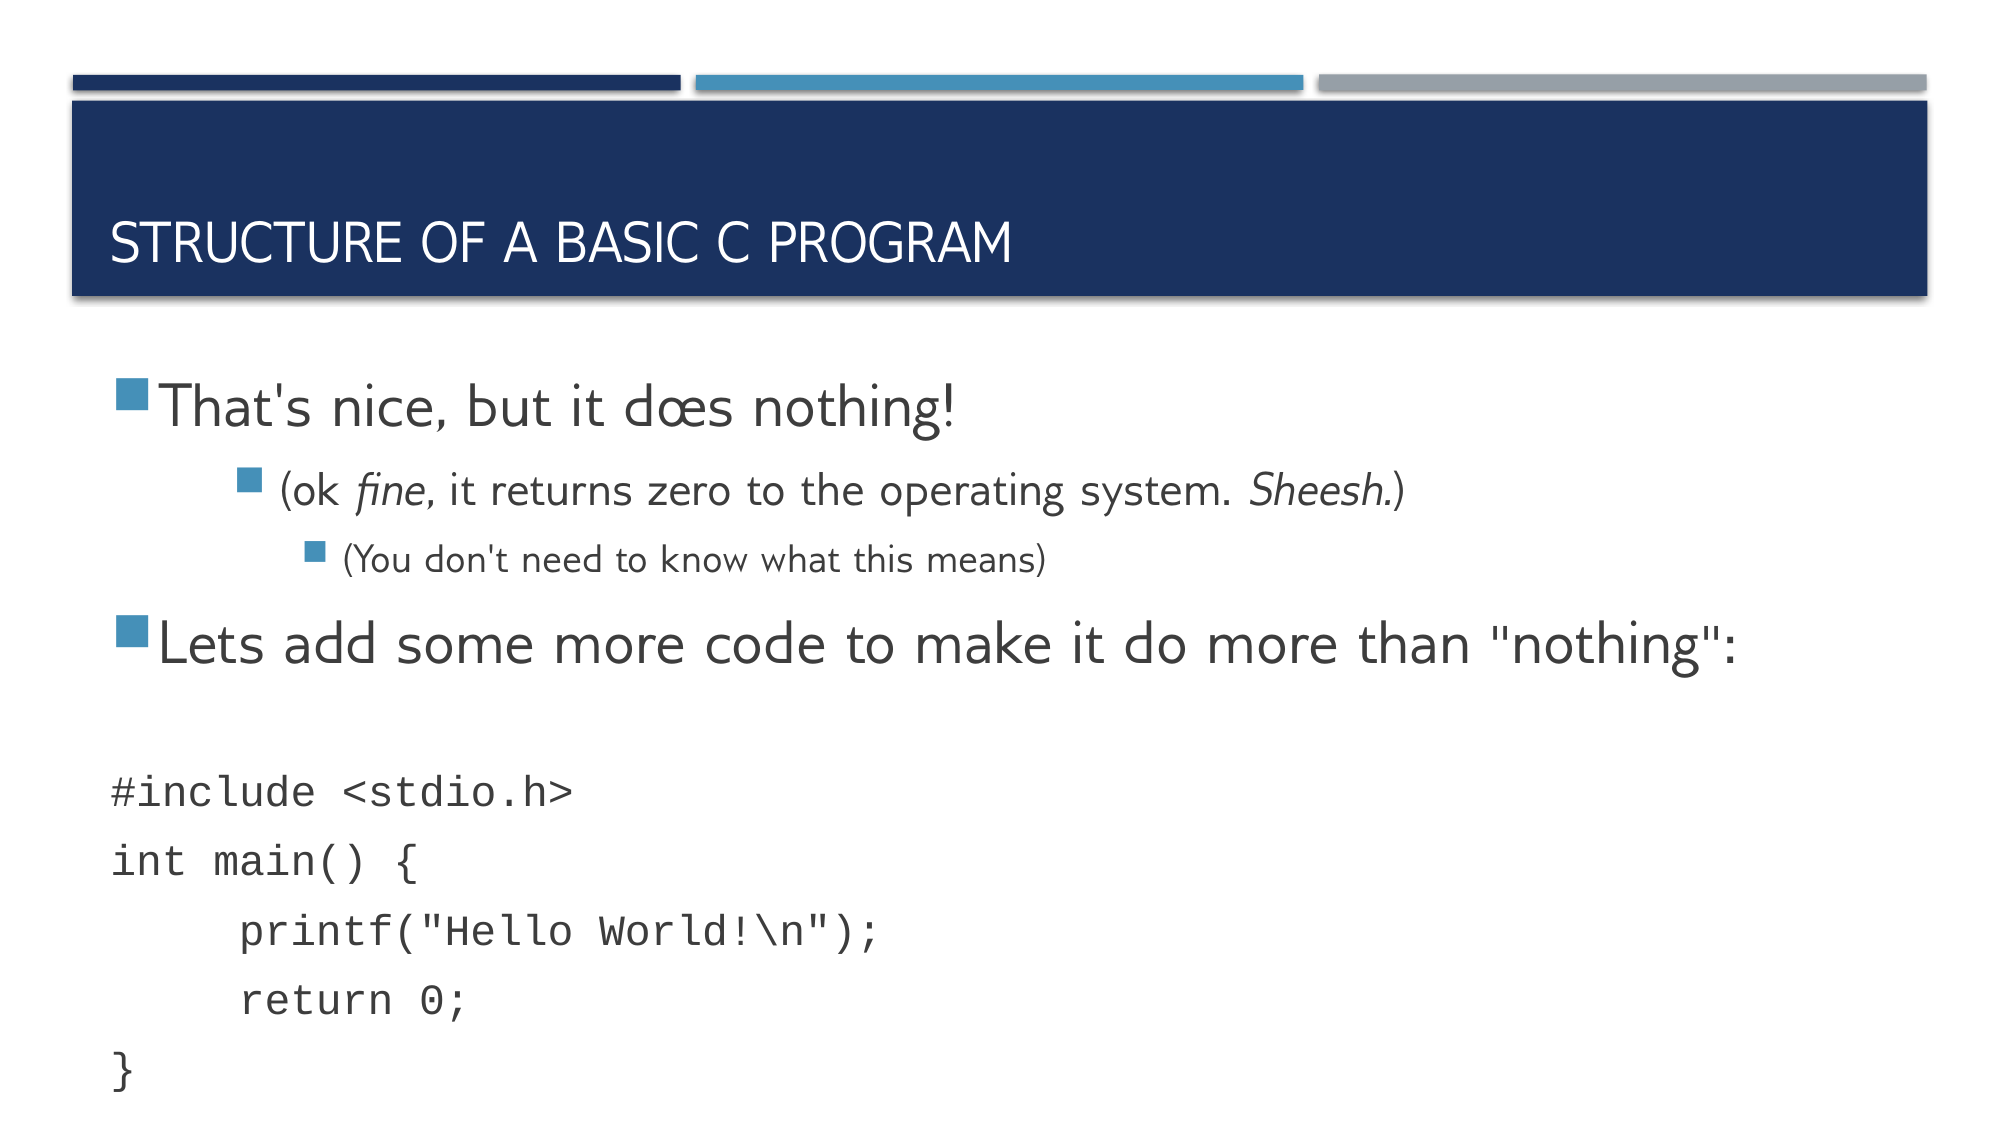

# Structure of a basic C program
That's nice, but it does nothing!
(ok fine, it returns zero to the operating system. Sheesh.)
(You don't need to know what this means)
Lets add some more code to make it do more than "nothing":

#include <stdio.h>
int main() {
     printf("Hello World!\n");
     return 0;
}